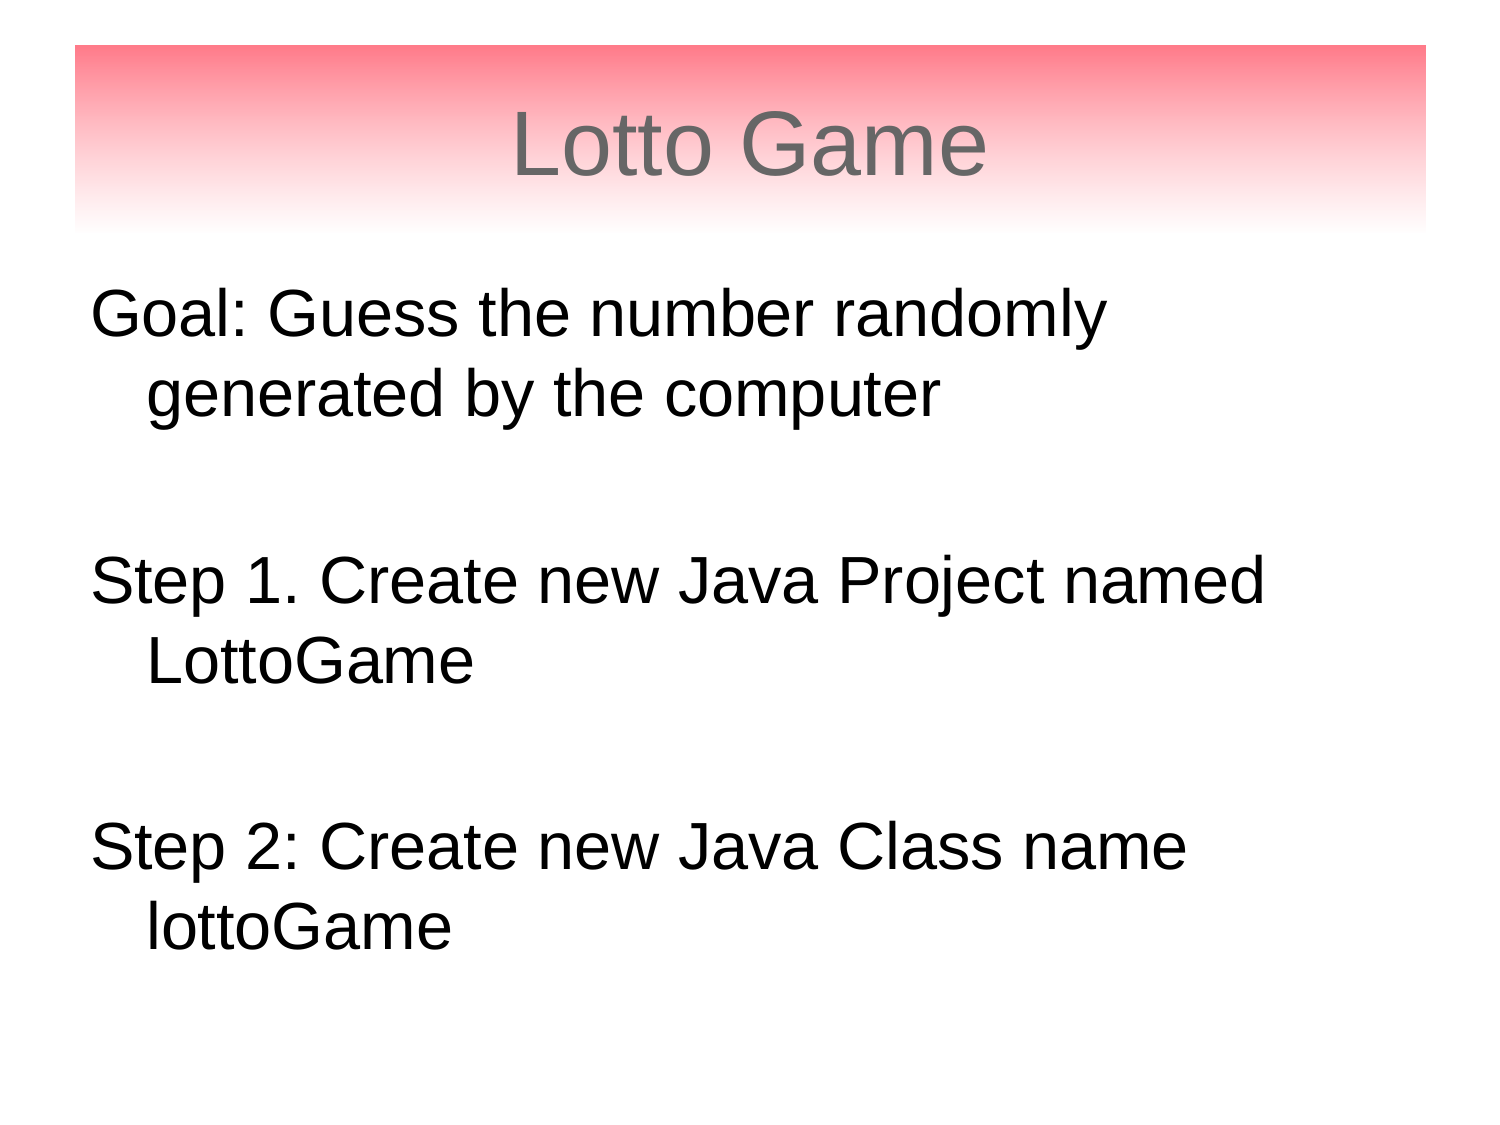

# Lotto Game
Goal: Guess the number randomly generated by the computer

Step 1. Create new Java Project named LottoGame

Step 2: Create new Java Class name lottoGame